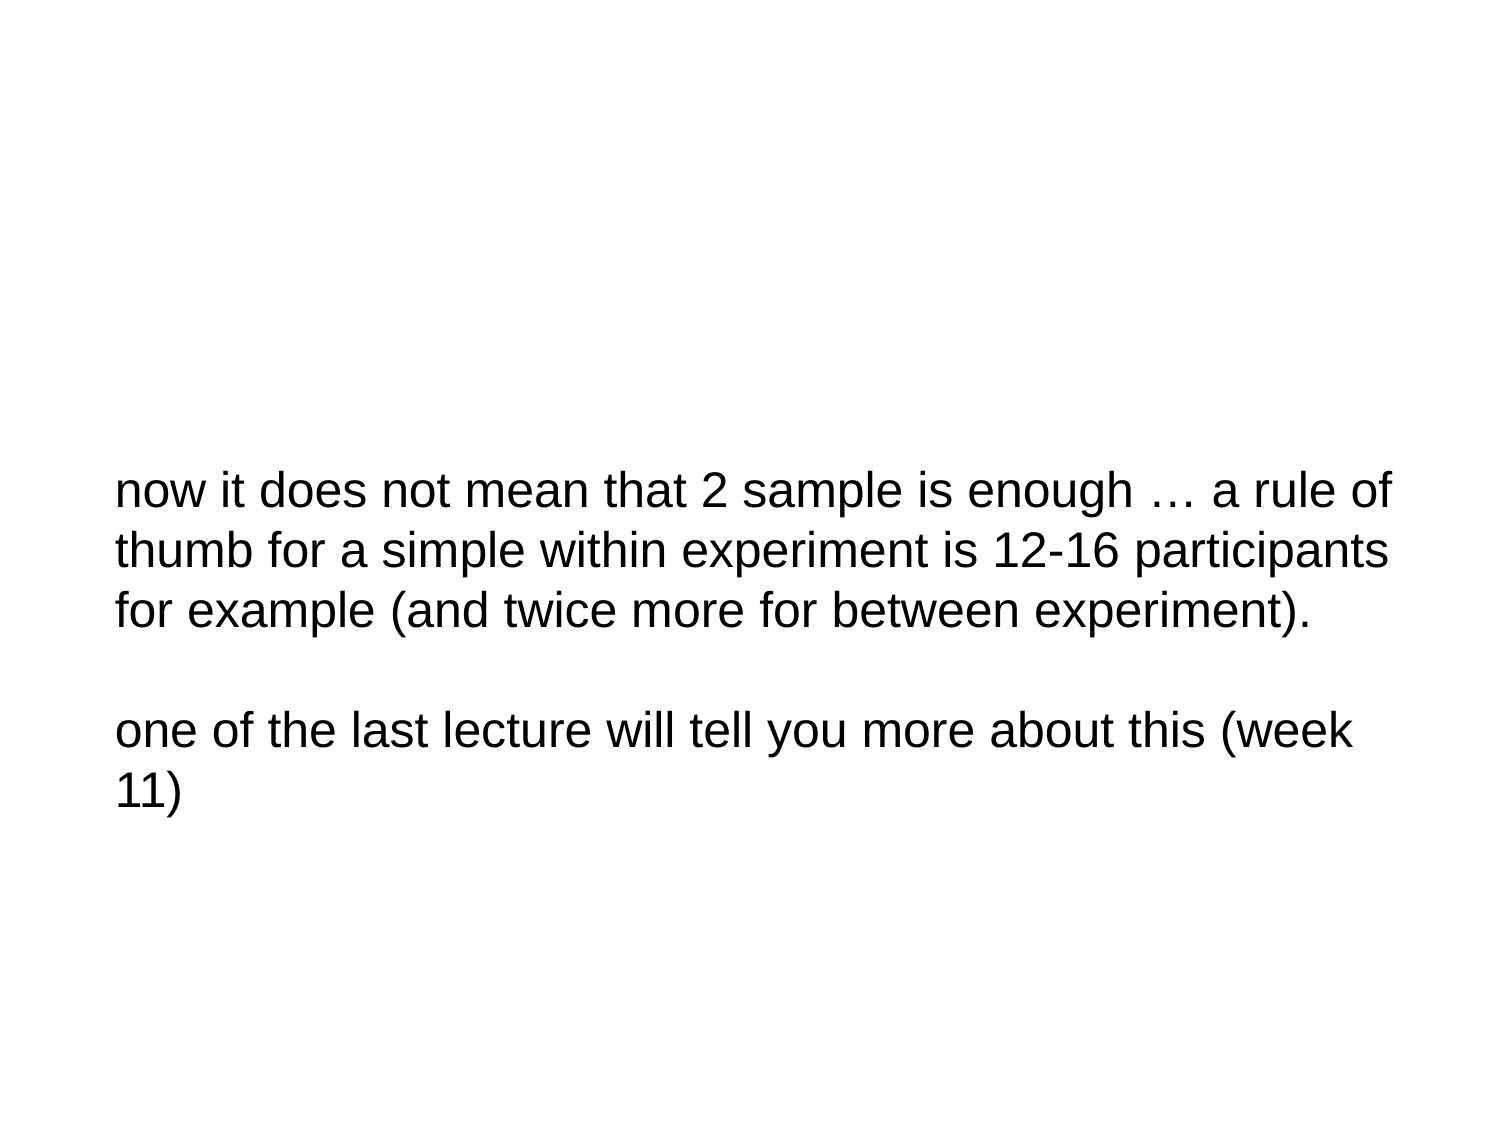

now it does not mean that 2 sample is enough … a rule of thumb for a simple within experiment is 12-16 participants for example (and twice more for between experiment).

one of the last lecture will tell you more about this (week 11)